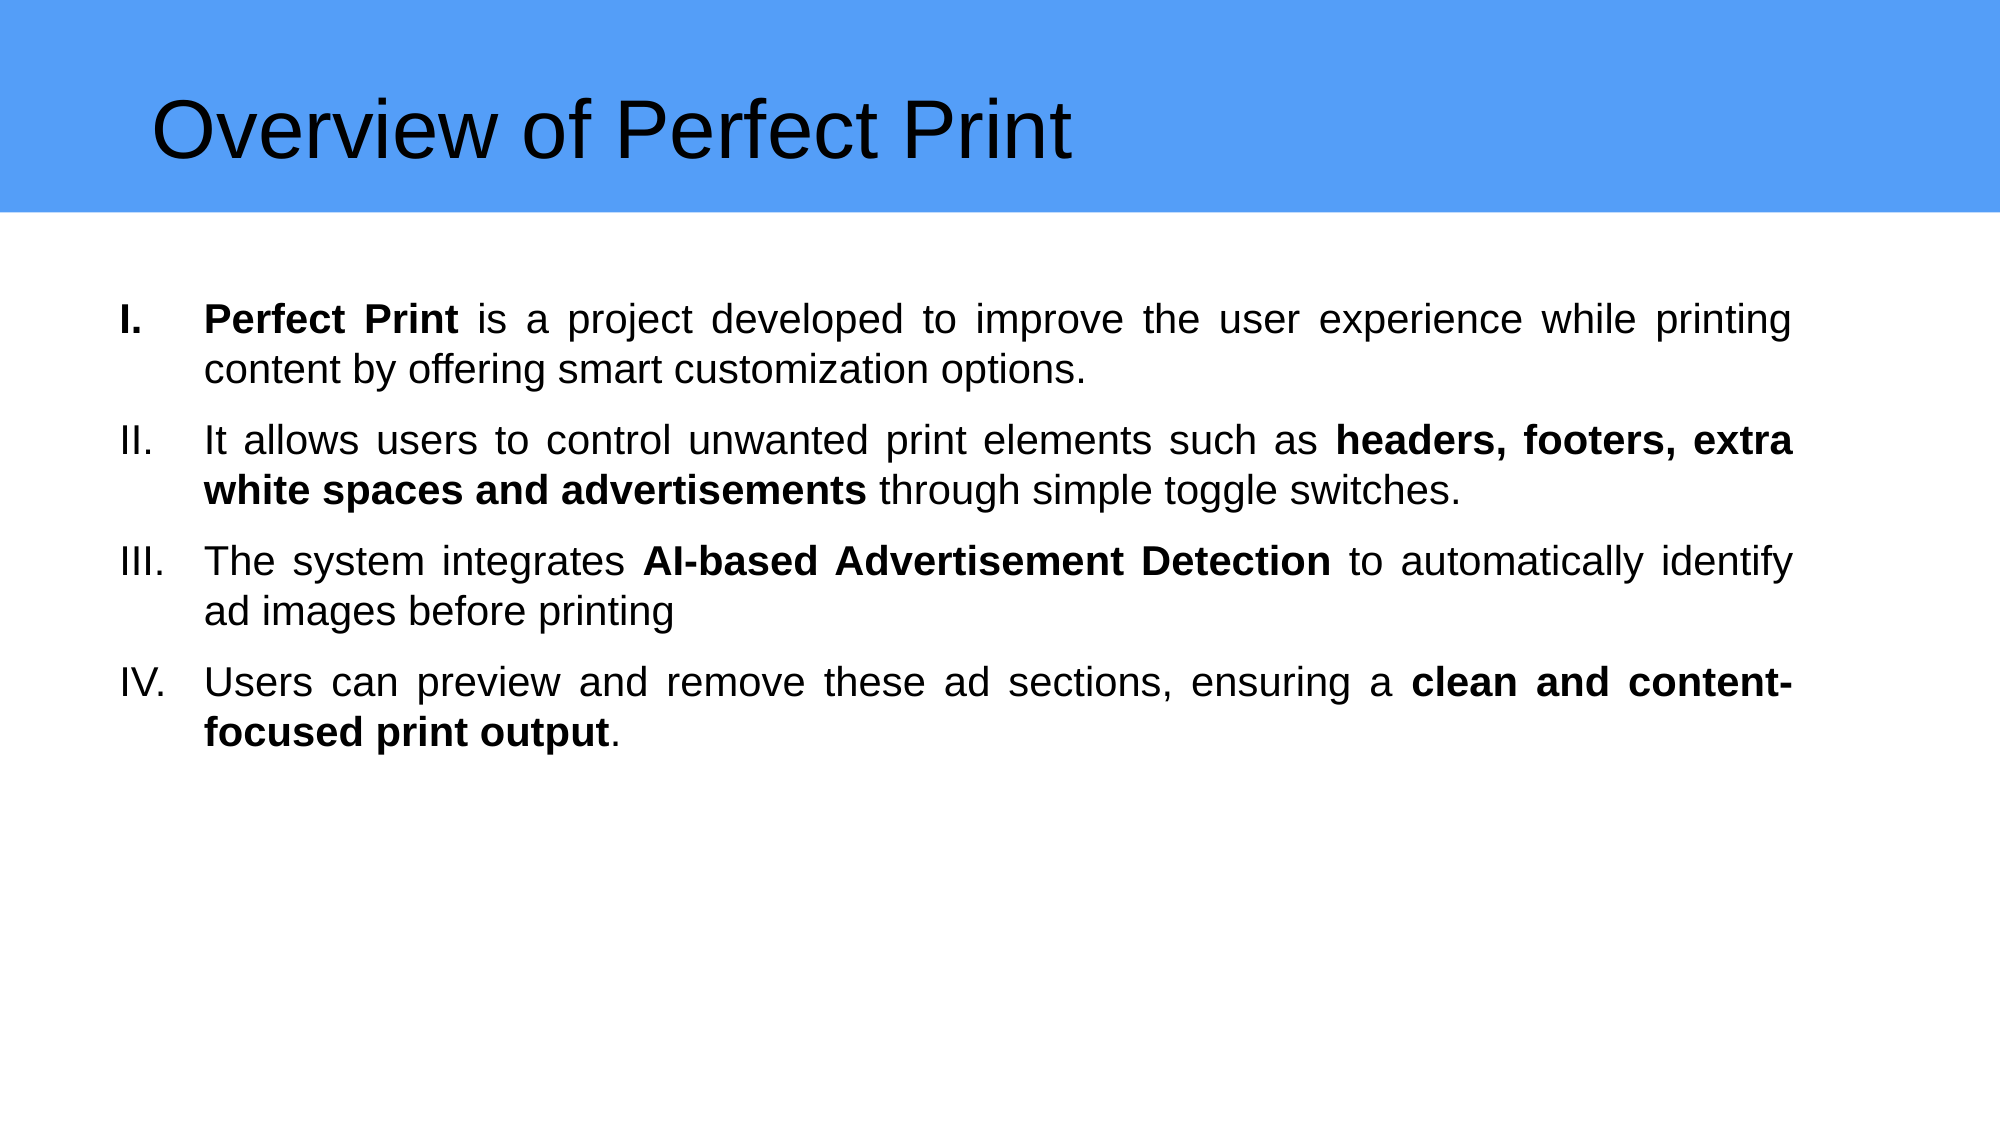

# Overview of Perfect Print
Perfect Print is a project developed to improve the user experience while printing content by offering smart customization options.
It allows users to control unwanted print elements such as headers, footers, extra white spaces and advertisements through simple toggle switches.
The system integrates AI-based Advertisement Detection to automatically identify ad images before printing
Users can preview and remove these ad sections, ensuring a clean and content-focused print output.